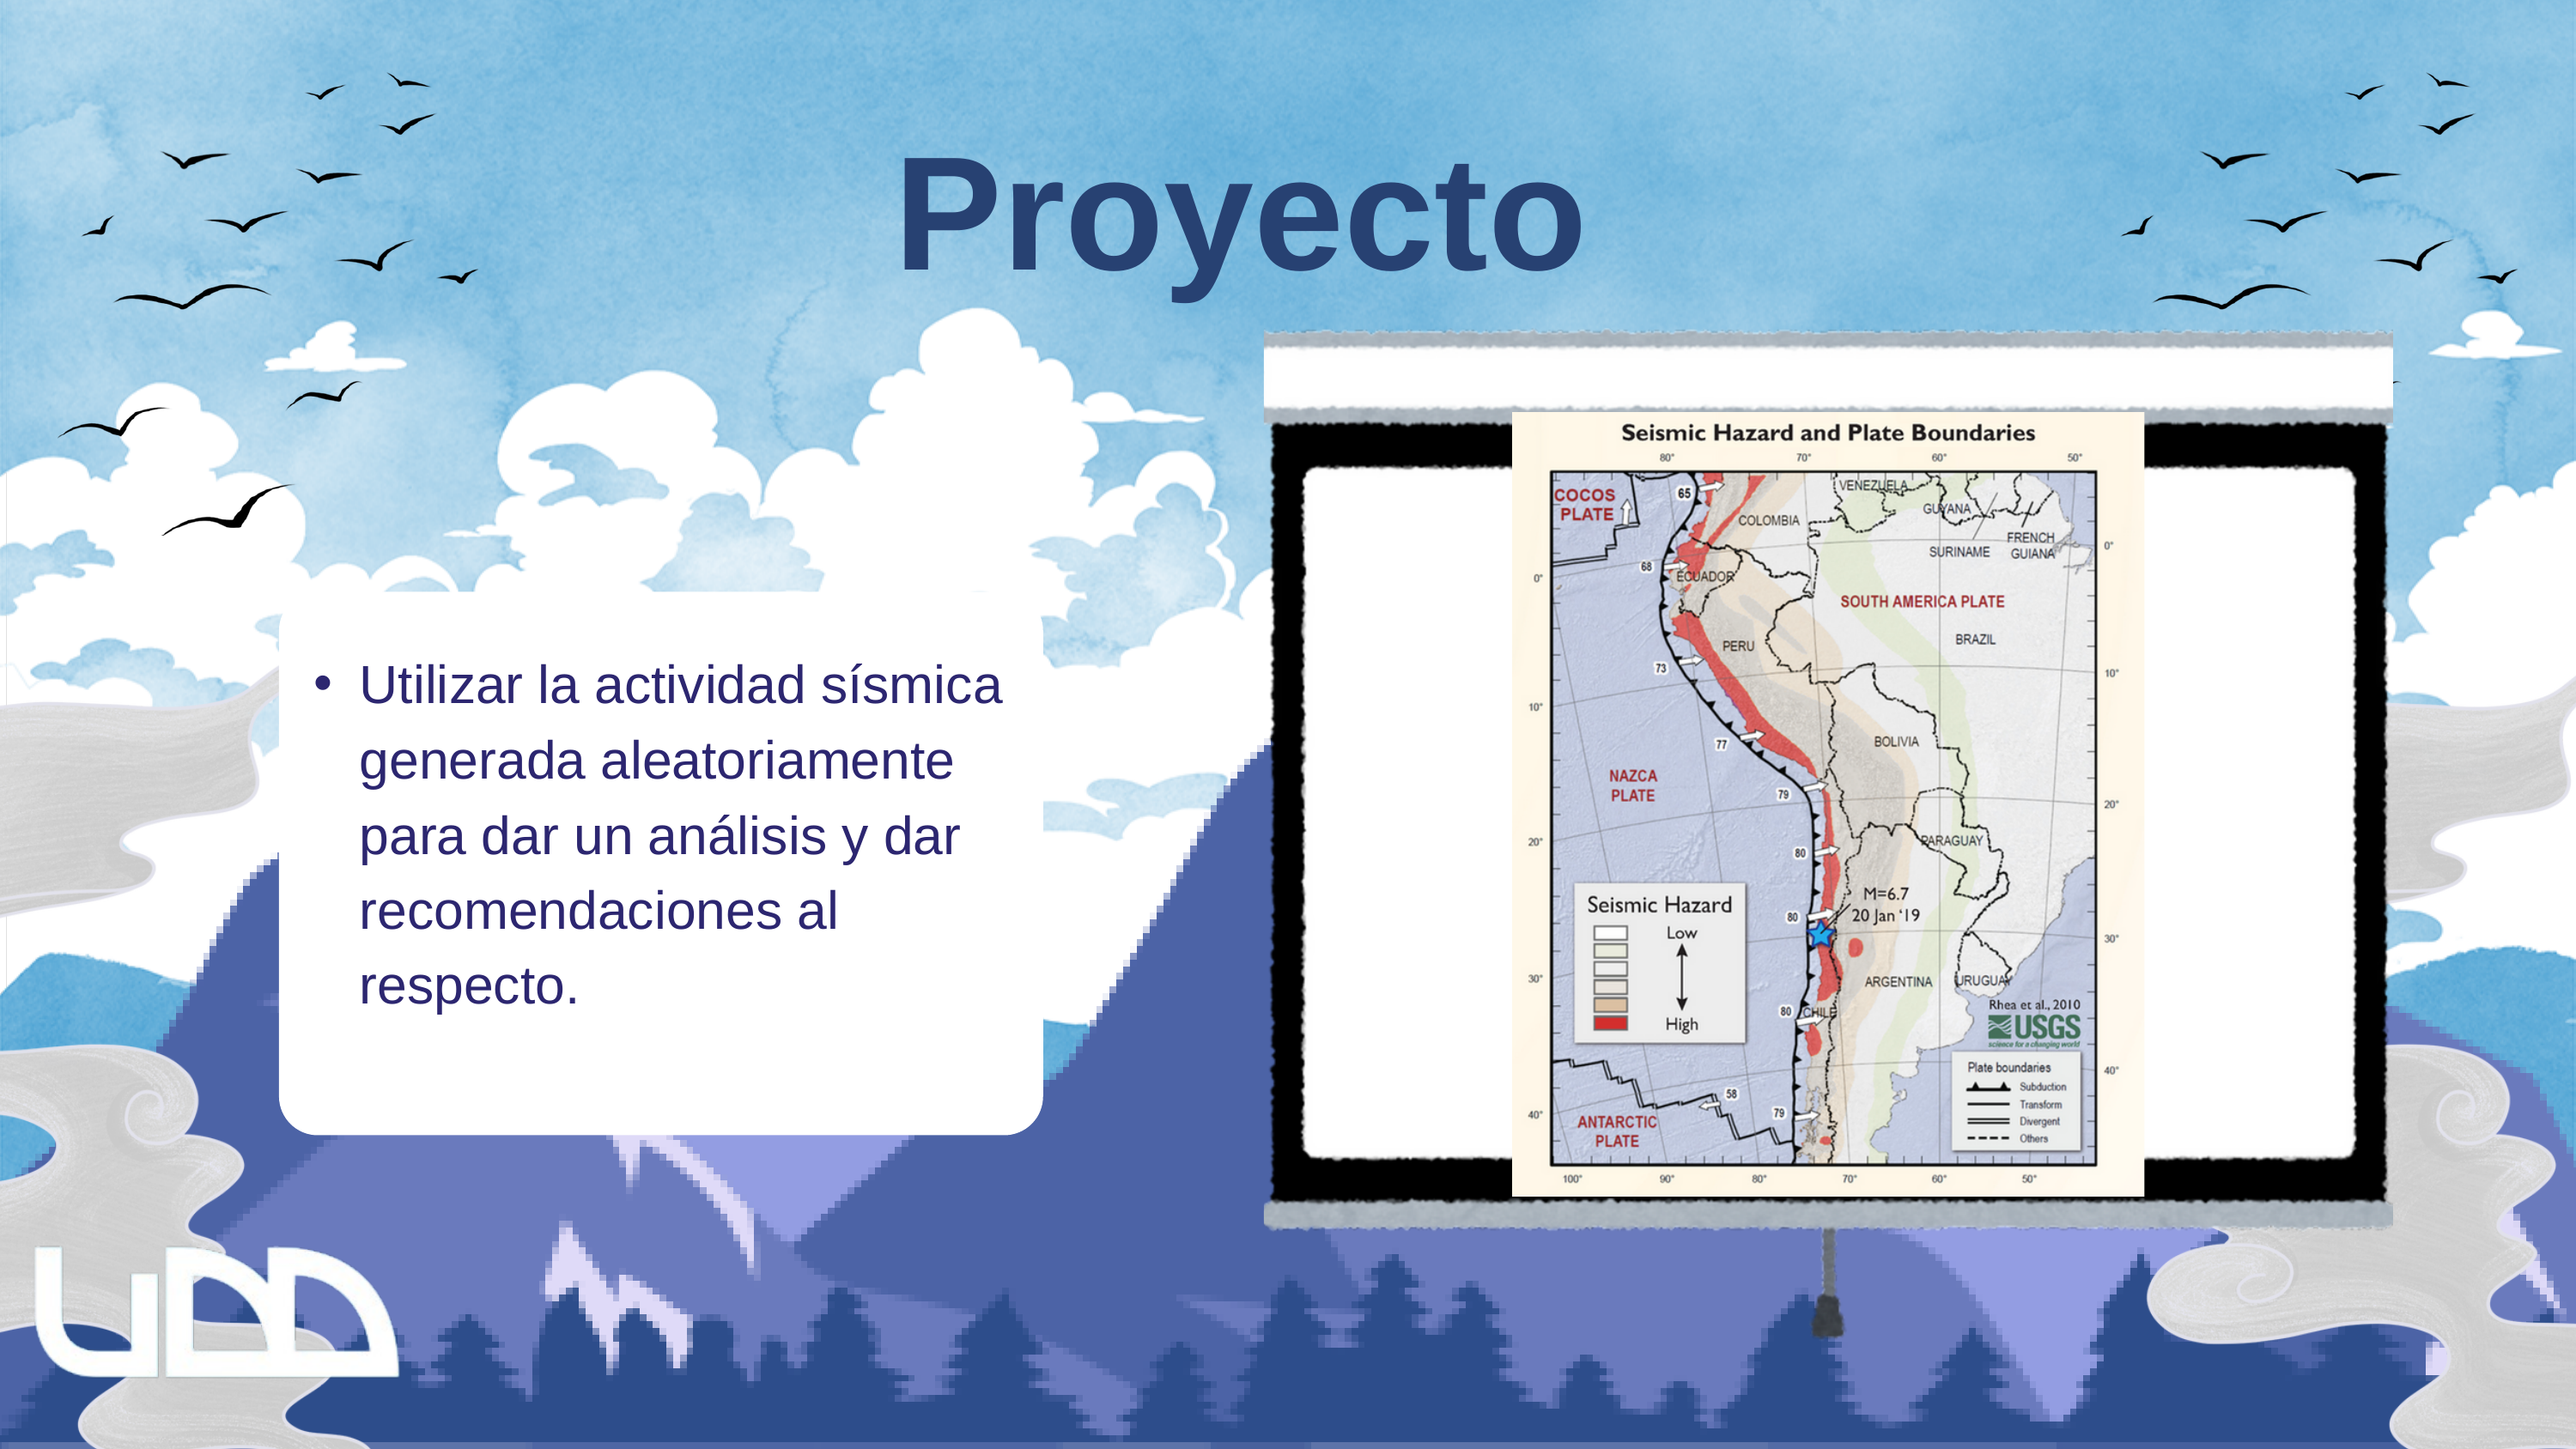

Proyecto

Utilizar la actividad sísmica generada aleatoriamente para dar un análisis y dar recomendaciones al respecto.